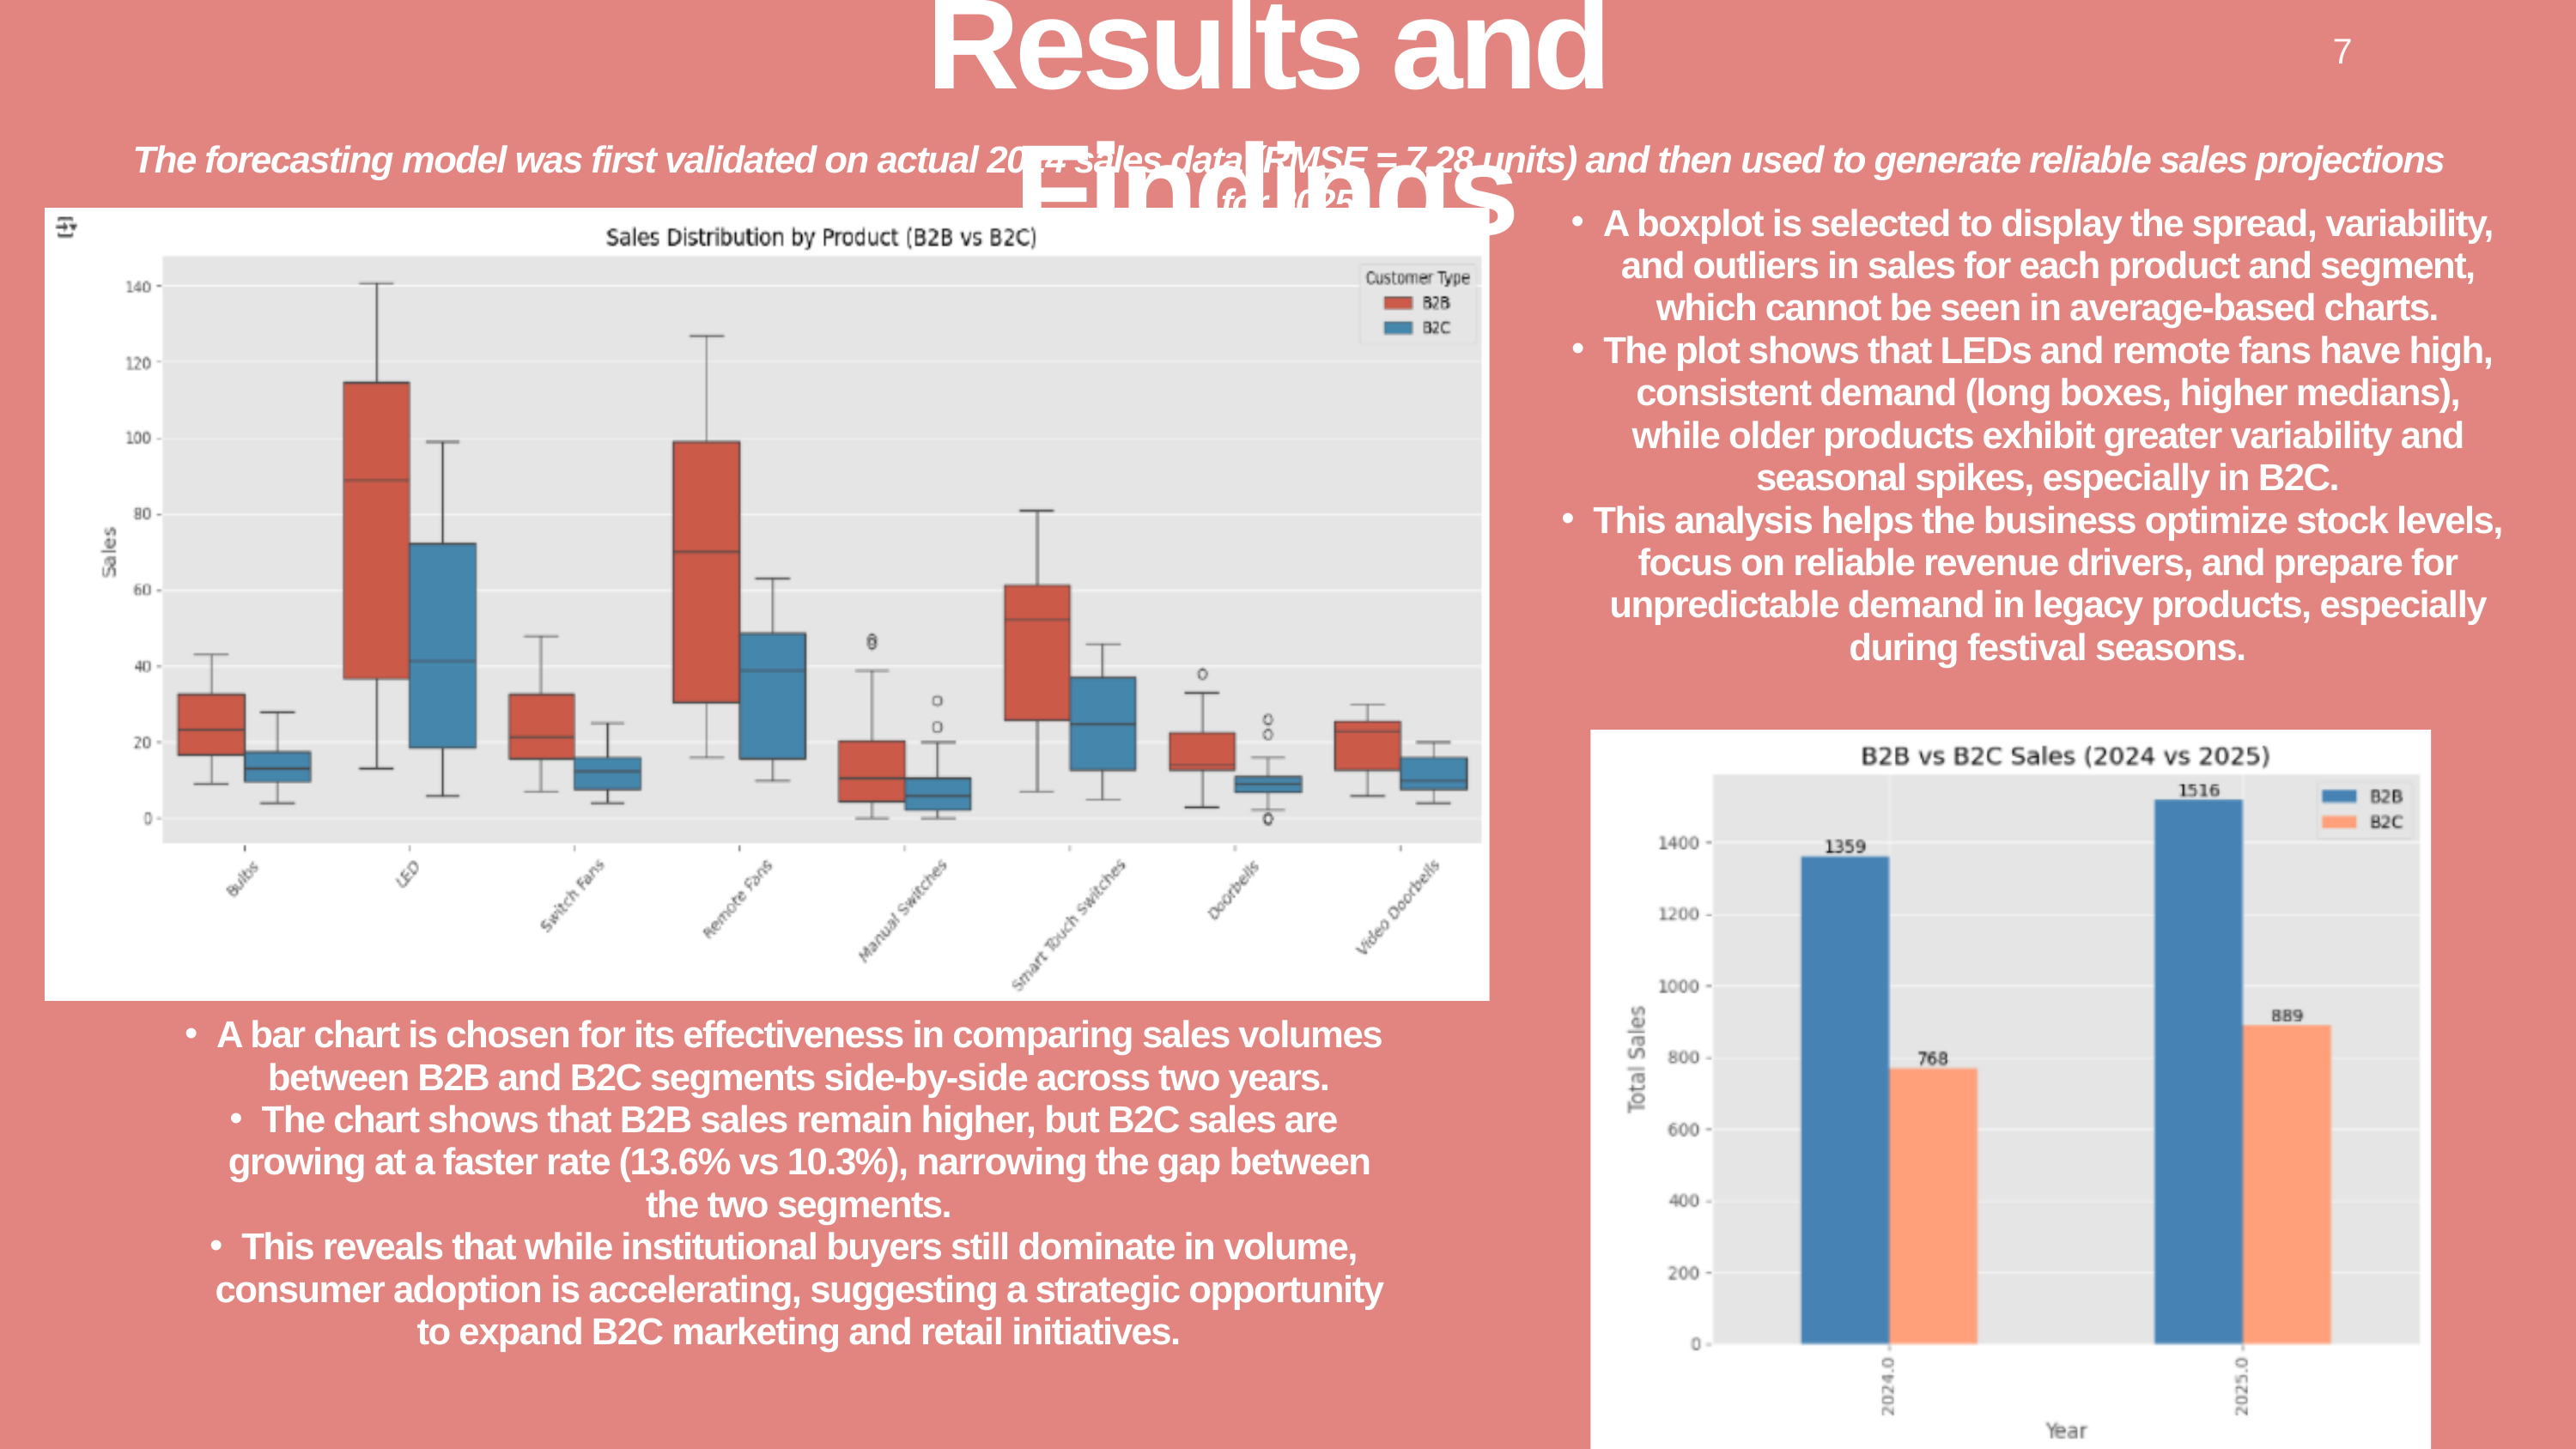

Results and Findings
7
The forecasting model was first validated on actual 2024 sales data (RMSE = 7.28 units) and then used to generate reliable sales projections for 2025
A boxplot is selected to display the spread, variability, and outliers in sales for each product and segment, which cannot be seen in average-based charts.
The plot shows that LEDs and remote fans have high, consistent demand (long boxes, higher medians), while older products exhibit greater variability and seasonal spikes, especially in B2C.
This analysis helps the business optimize stock levels, focus on reliable revenue drivers, and prepare for unpredictable demand in legacy products, especially during festival seasons.

A bar chart is chosen for its effectiveness in comparing sales volumes between B2B and B2C segments side-by-side across two years.
The chart shows that B2B sales remain higher, but B2C sales are growing at a faster rate (13.6% vs 10.3%), narrowing the gap between the two segments.
This reveals that while institutional buyers still dominate in volume, consumer adoption is accelerating, suggesting a strategic opportunity to expand B2C marketing and retail initiatives.